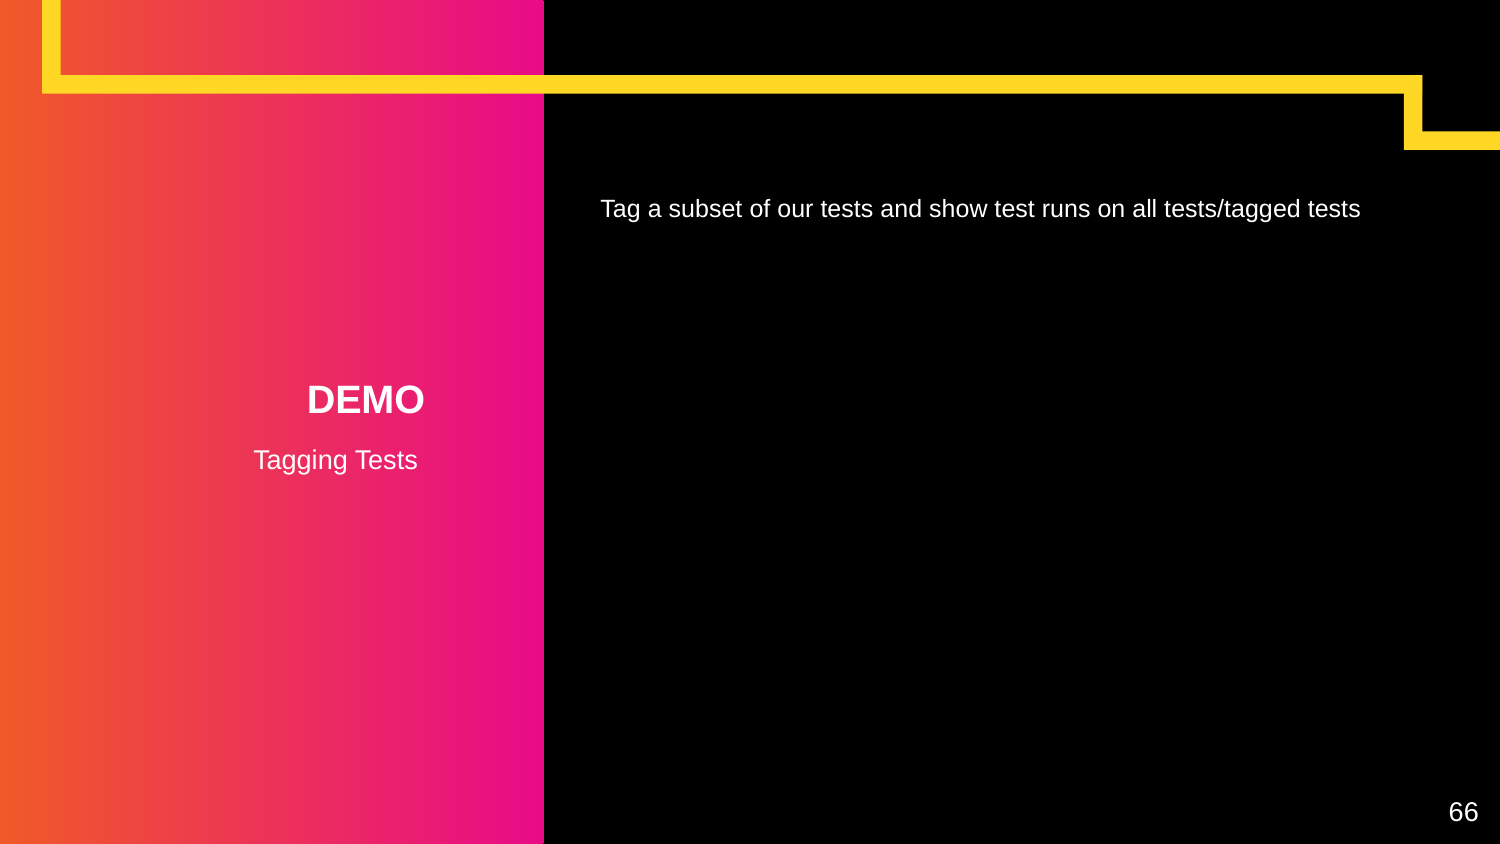

Tag a subset of our tests and show test runs on all tests/tagged tests
# DEMO
Tagging Tests
66